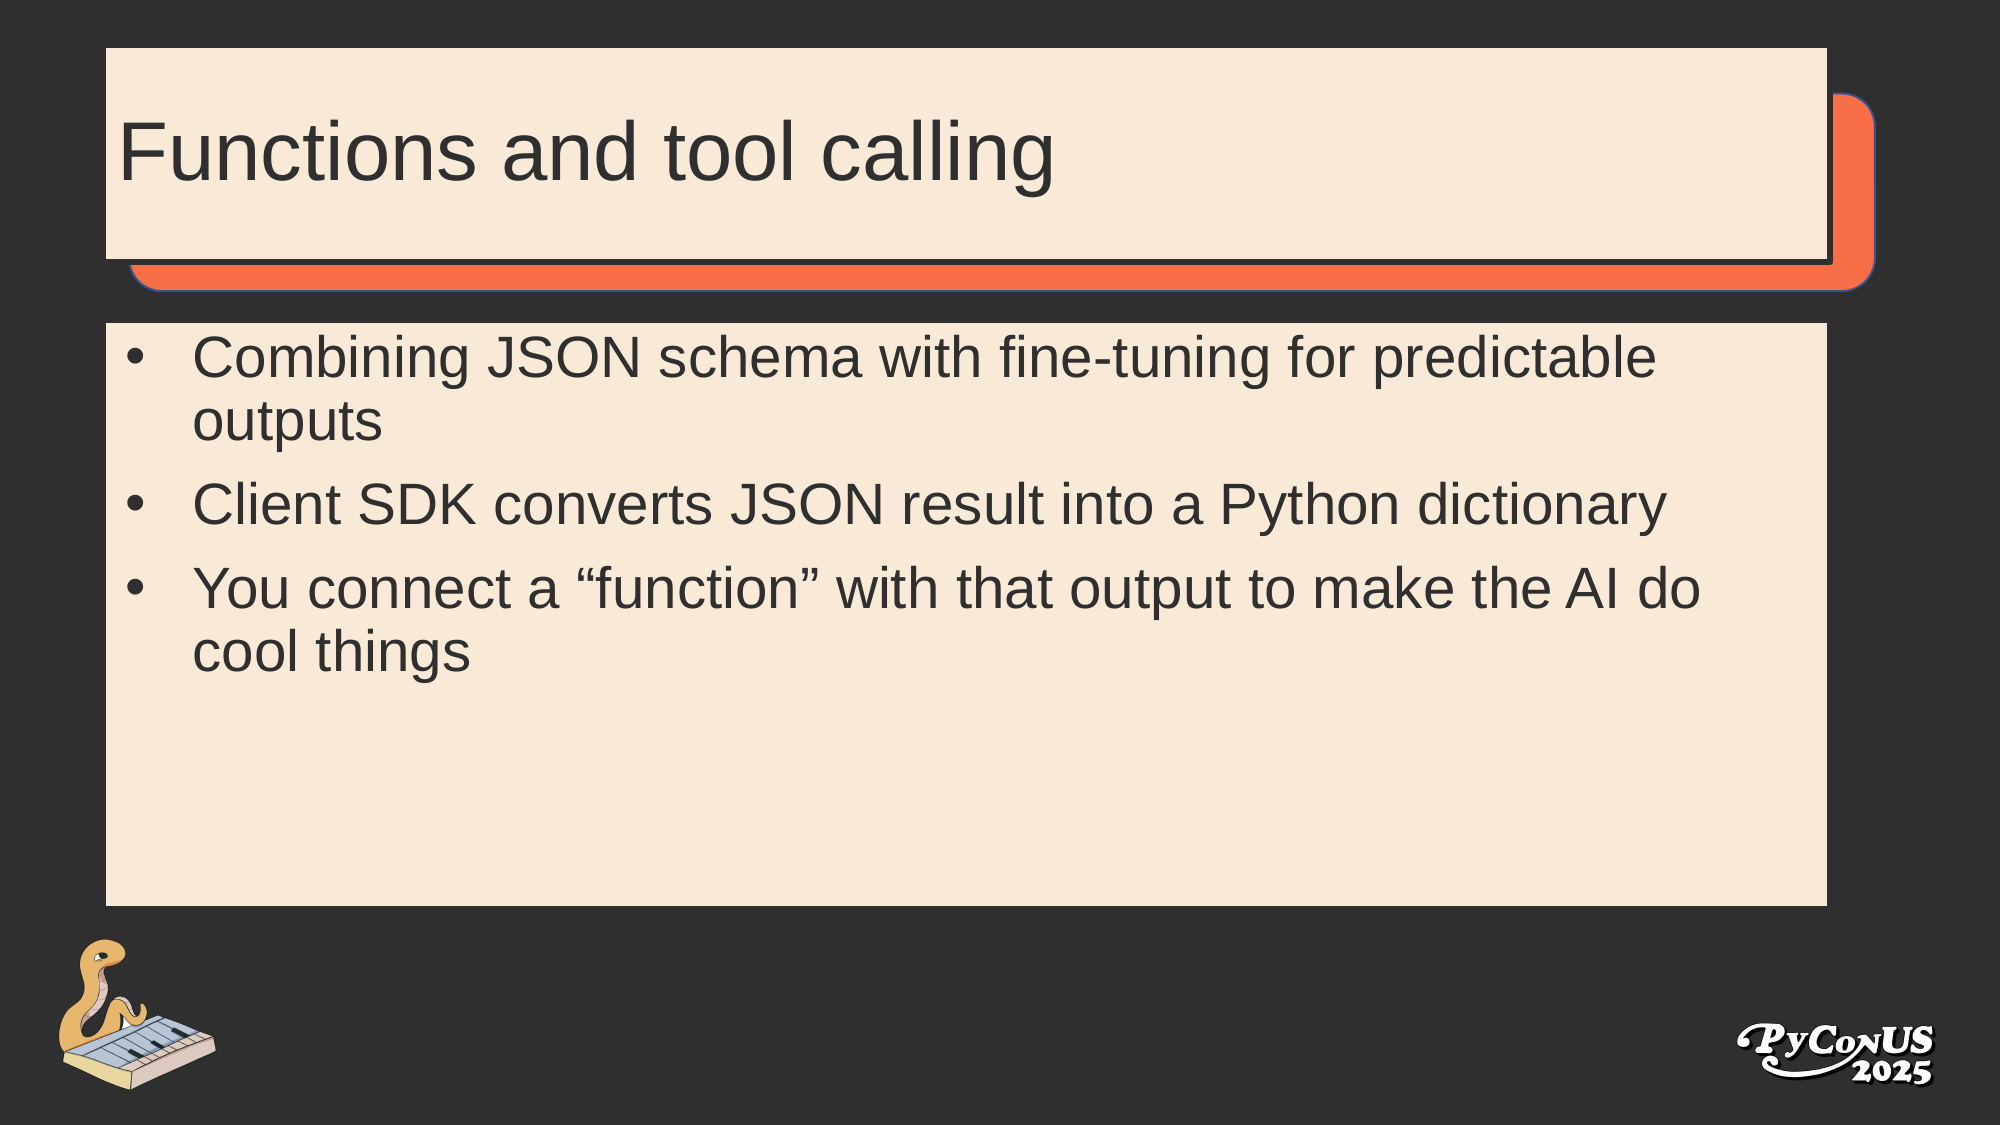

# Functions and tool calling
Combining JSON schema with fine-tuning for predictable outputs
Client SDK converts JSON result into a Python dictionary
You connect a “function” with that output to make the AI do cool things